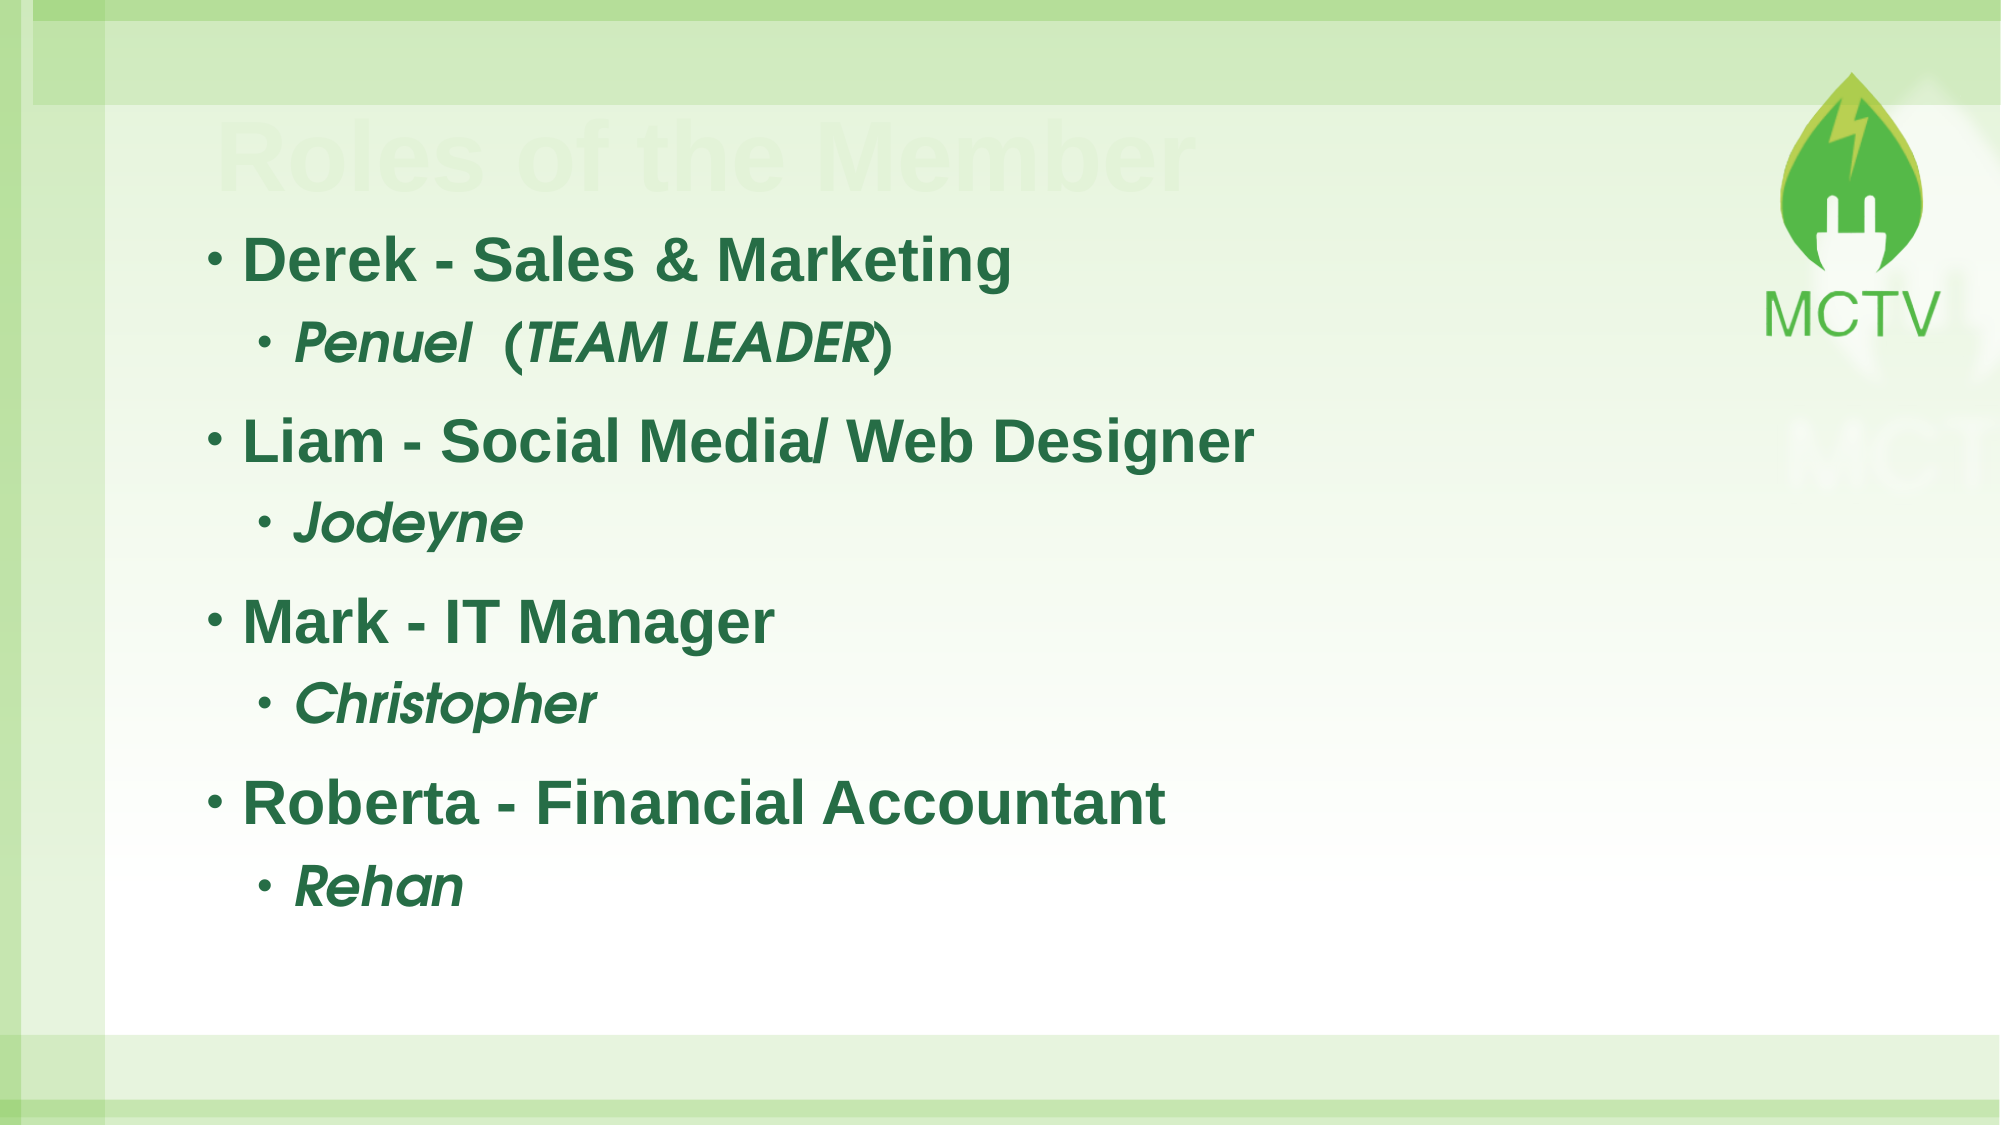

# Roles of the Member
Derek - Sales & Marketing
Penuel  (TEAM LEADER)
Liam - Social Media/ Web Designer
Jodeyne
Mark - IT Manager
Christopher
Roberta - Financial Accountant
Rehan